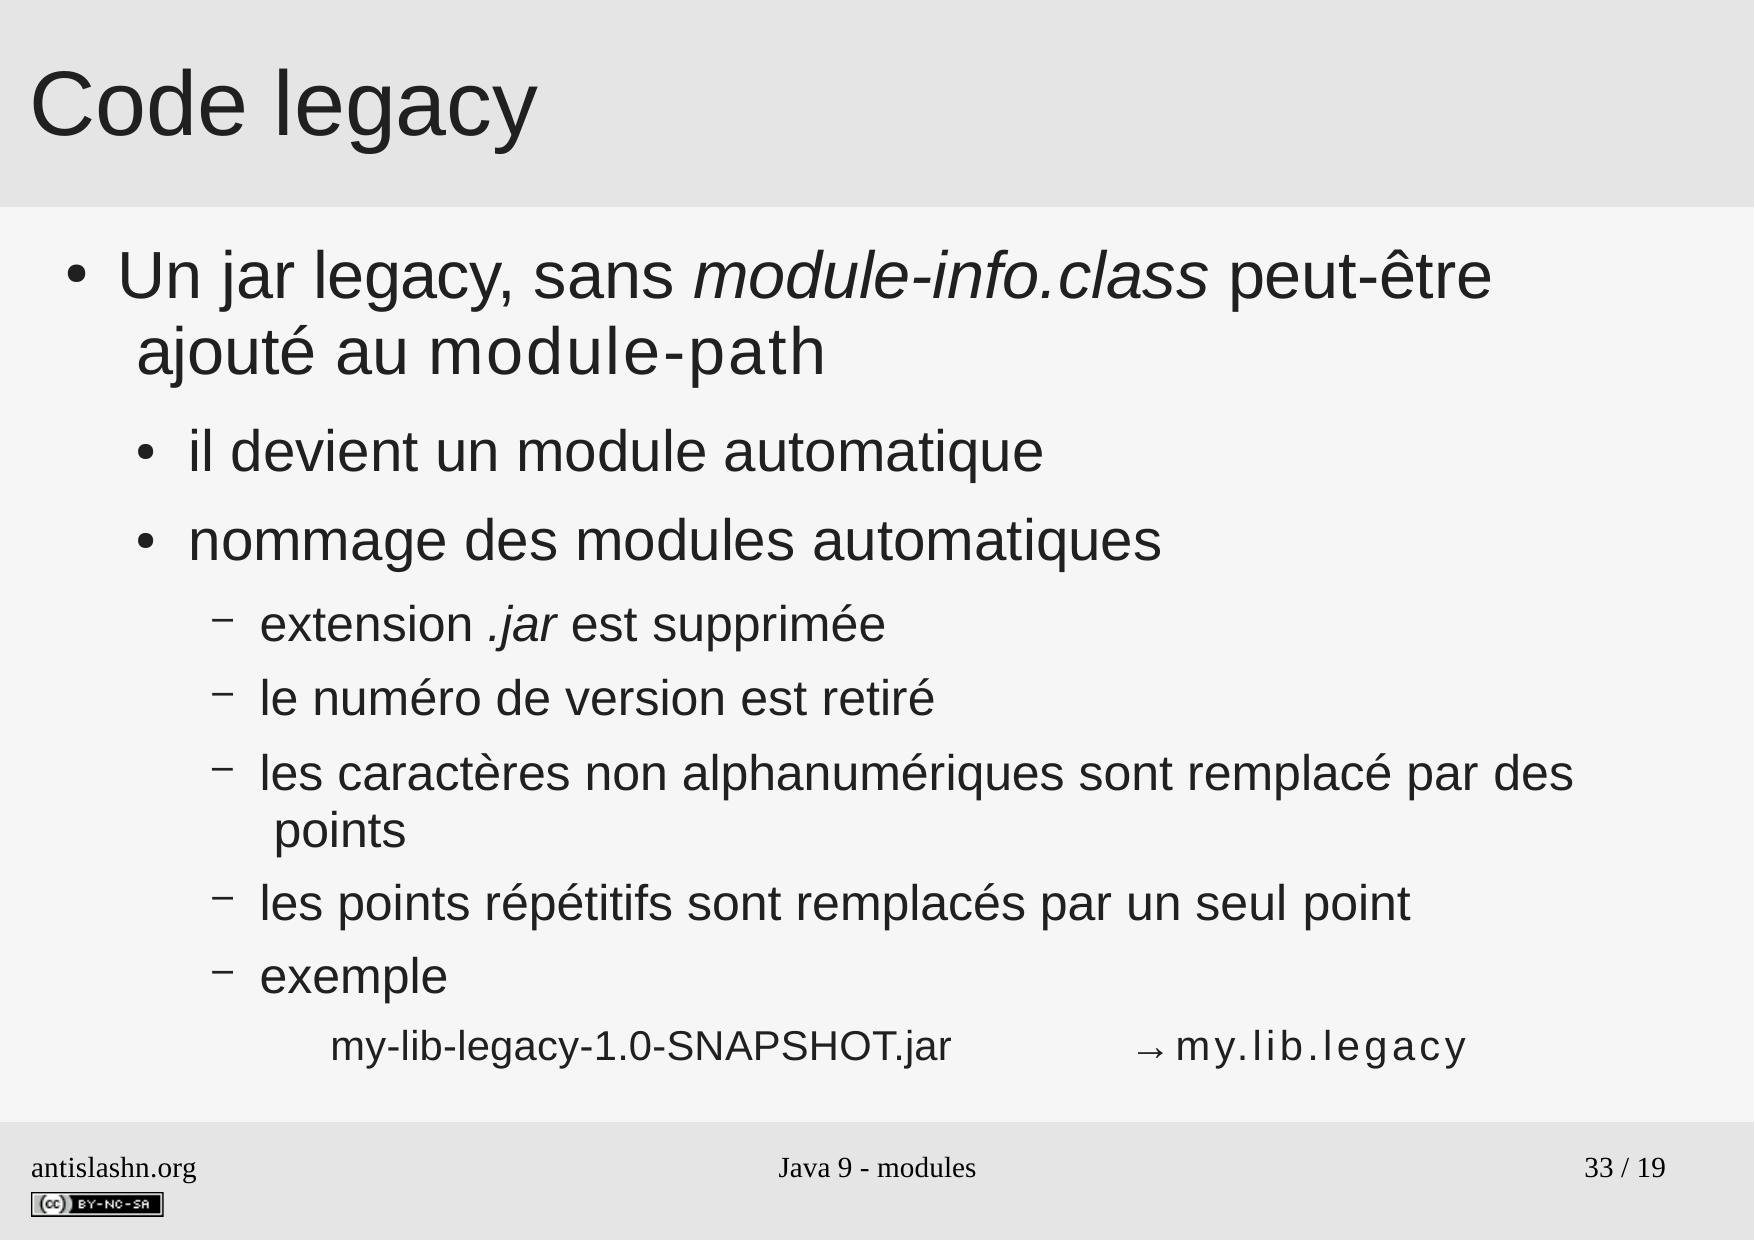

# Code legacy
Un jar legacy, sans module-info.class peut-être  ajouté au module-path
●
il devient un module automatique  nommage des modules automatiques
extension .jar est supprimée
le numéro de version est retiré
les caractères non alphanumériques sont remplacé par des  points
les points répétitifs sont remplacés par un seul point
exemple
my-lib-legacy-1.0-SNAPSHOT.jar	→	my.lib.legacy
●
●
antislashn.org
Java 9 - modules
33 / 19